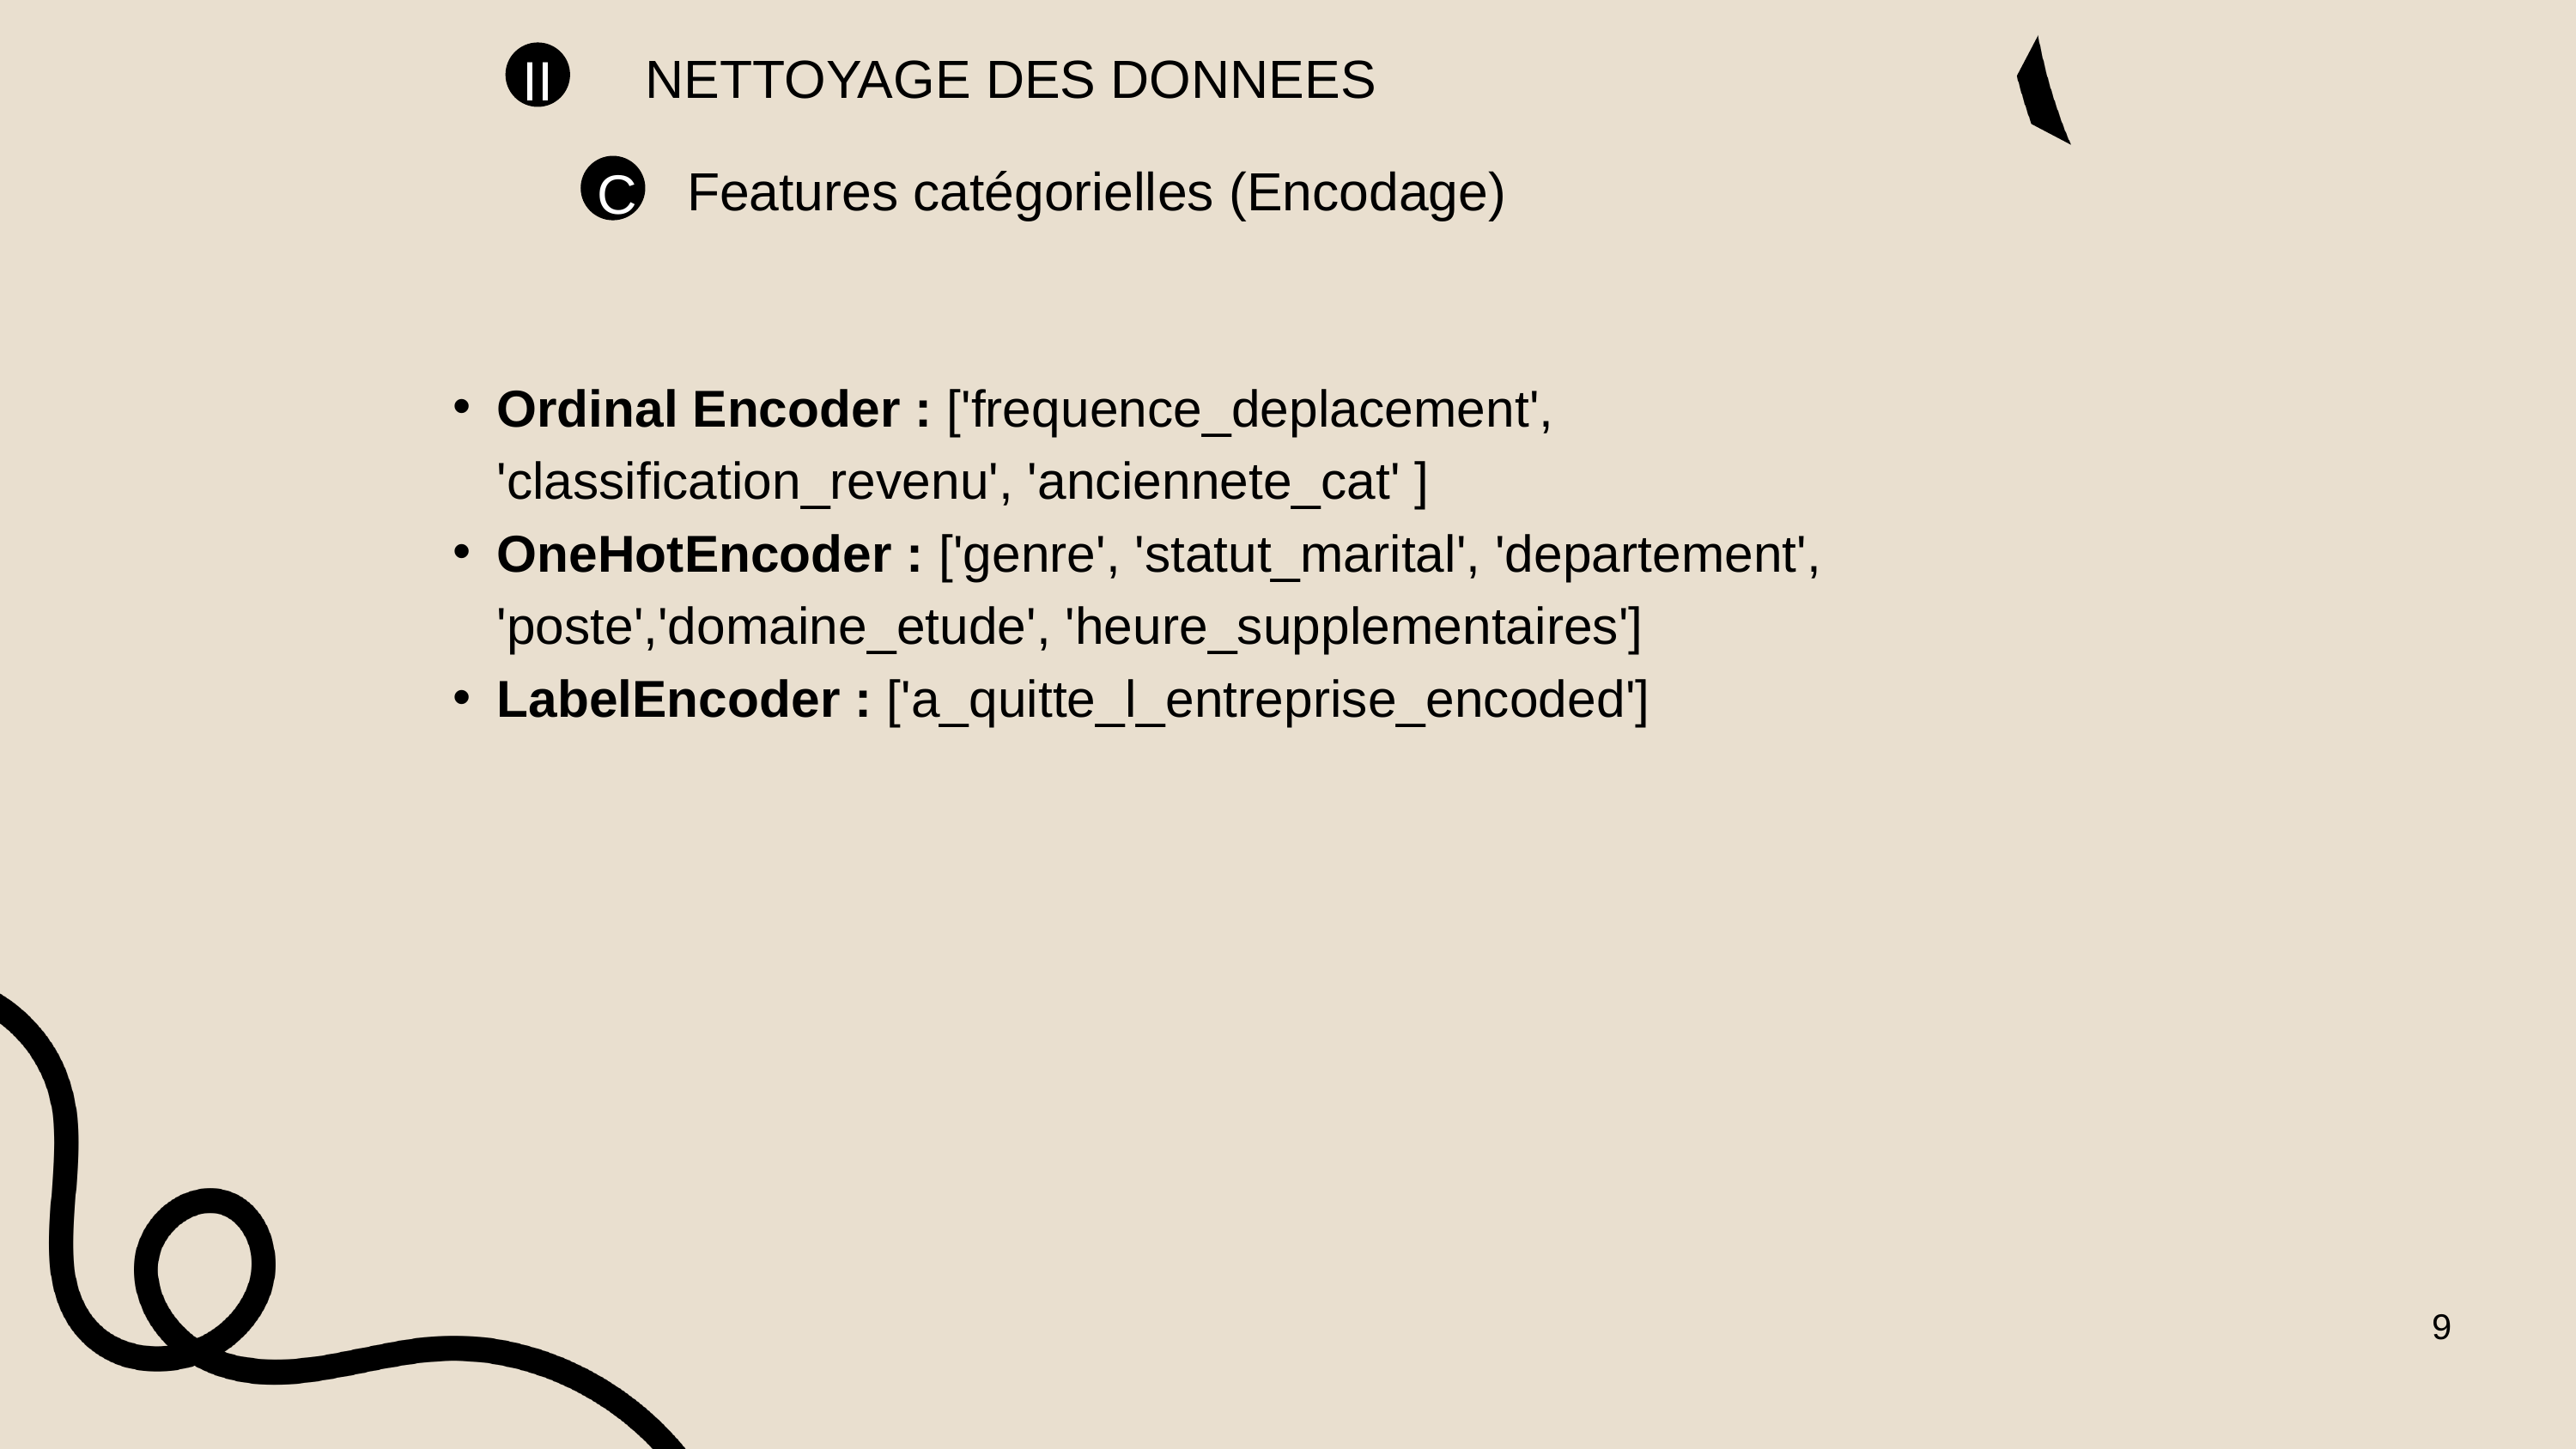

NETTOYAGE DES DONNEES

II
Features catégorielles (Encodage)

C
Ordinal Encoder : ['frequence_deplacement', 'classification_revenu', 'anciennete_cat' ]
OneHotEncoder : ['genre', 'statut_marital', 'departement', 'poste','domaine_etude', 'heure_supplementaires']
LabelEncoder : ['a_quitte_l_entreprise_encoded']

9